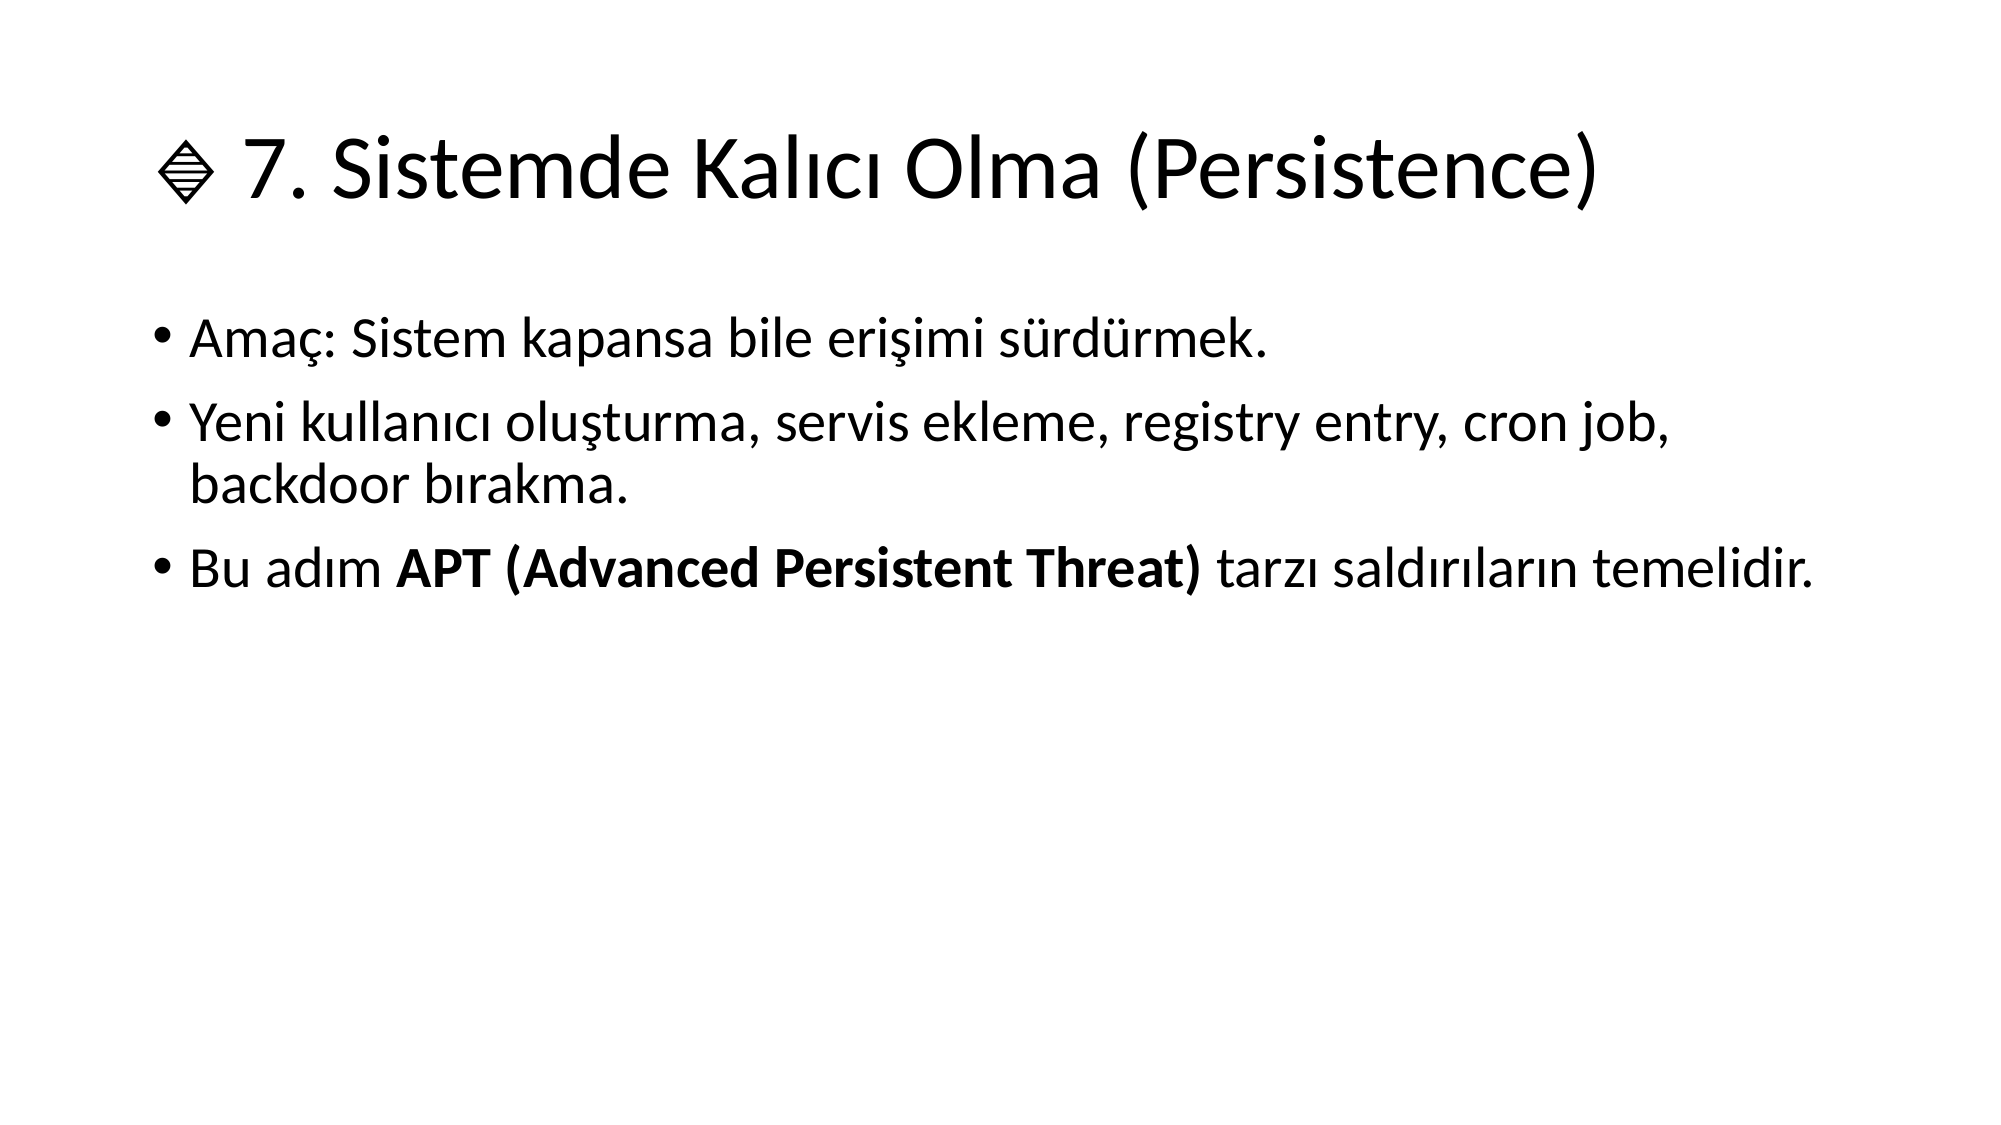

# 🔹 7. Sistemde Kalıcı Olma (Persistence)
Amaç: Sistem kapansa bile erişimi sürdürmek.
Yeni kullanıcı oluşturma, servis ekleme, registry entry, cron job, backdoor bırakma.
Bu adım APT (Advanced Persistent Threat) tarzı saldırıların temelidir.